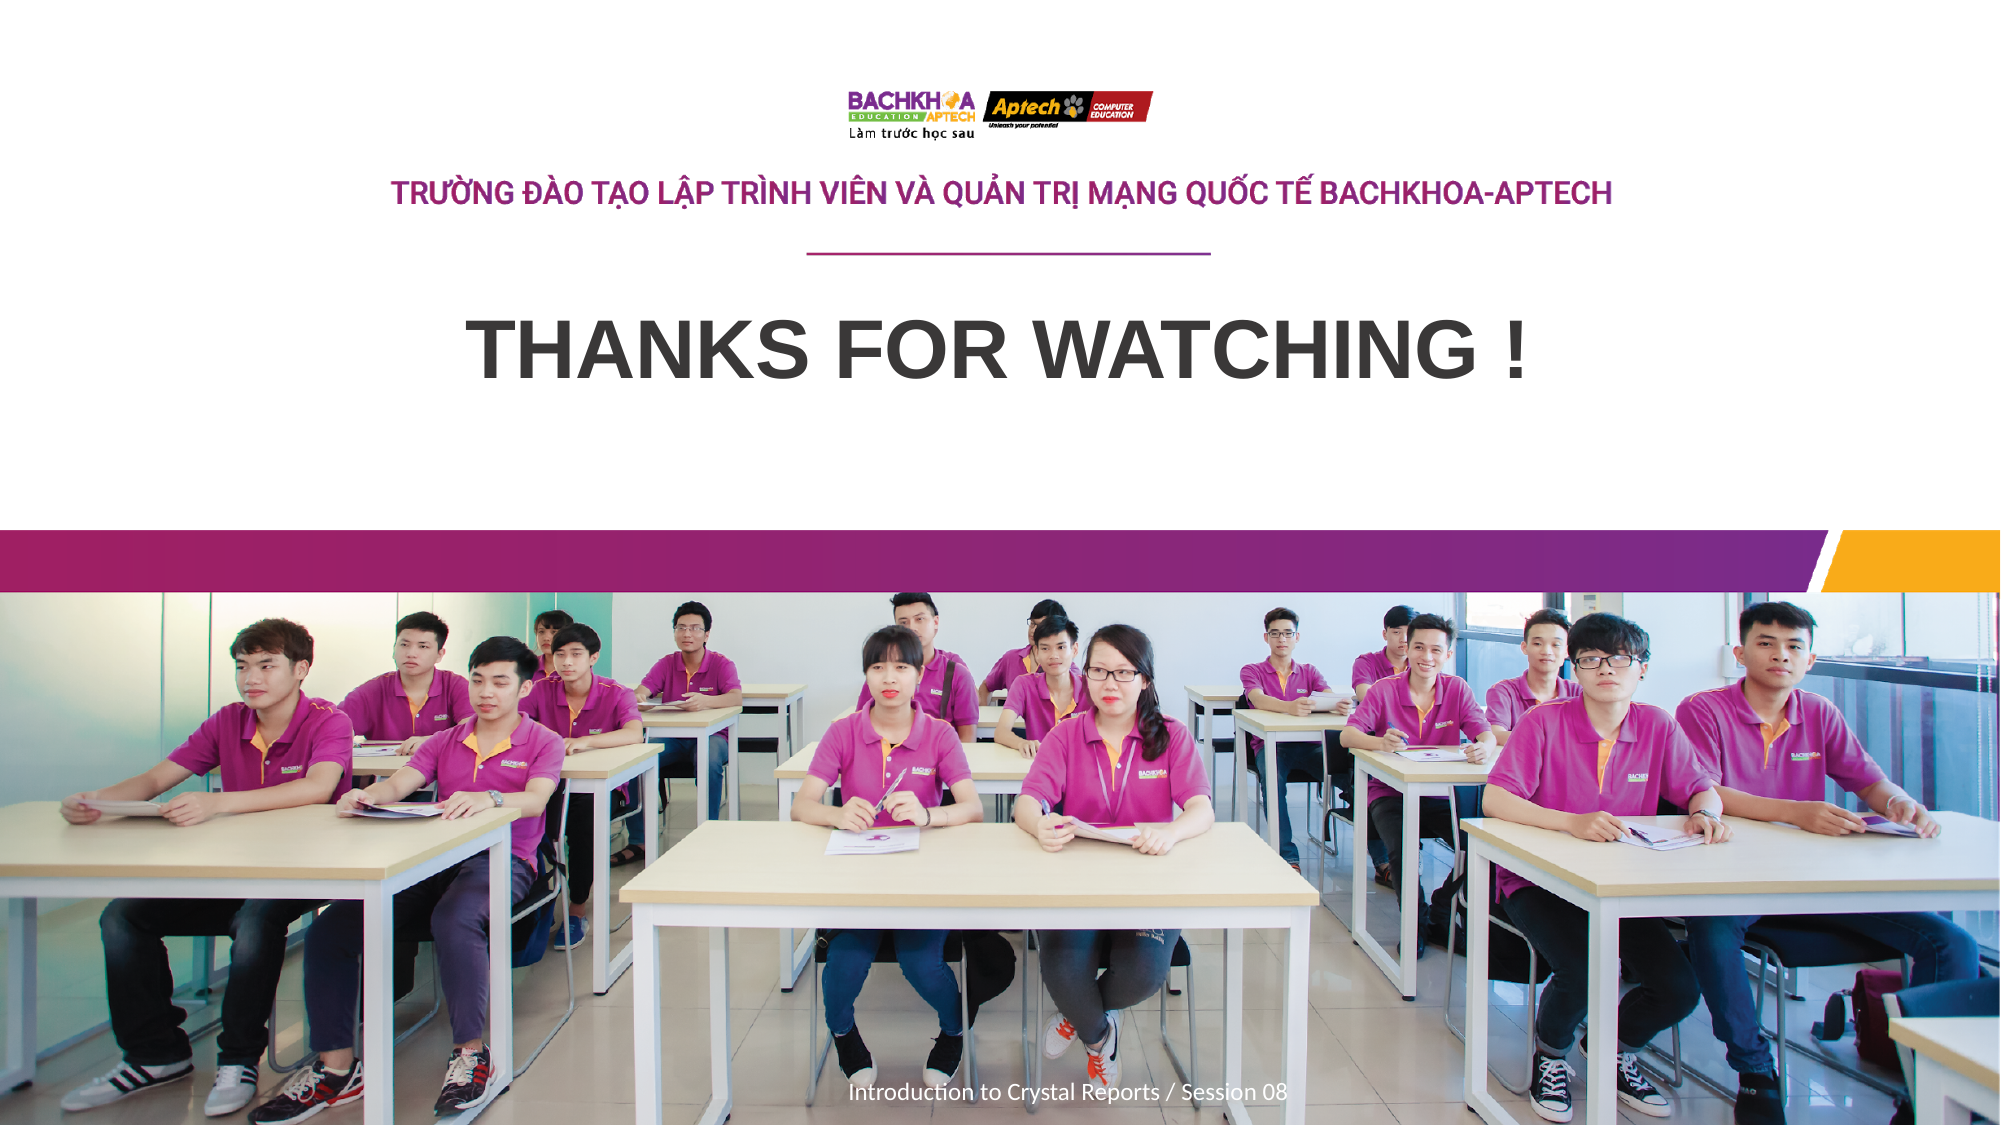

THANKS FOR WATCHING !
Introduction to Crystal Reports / Session 08